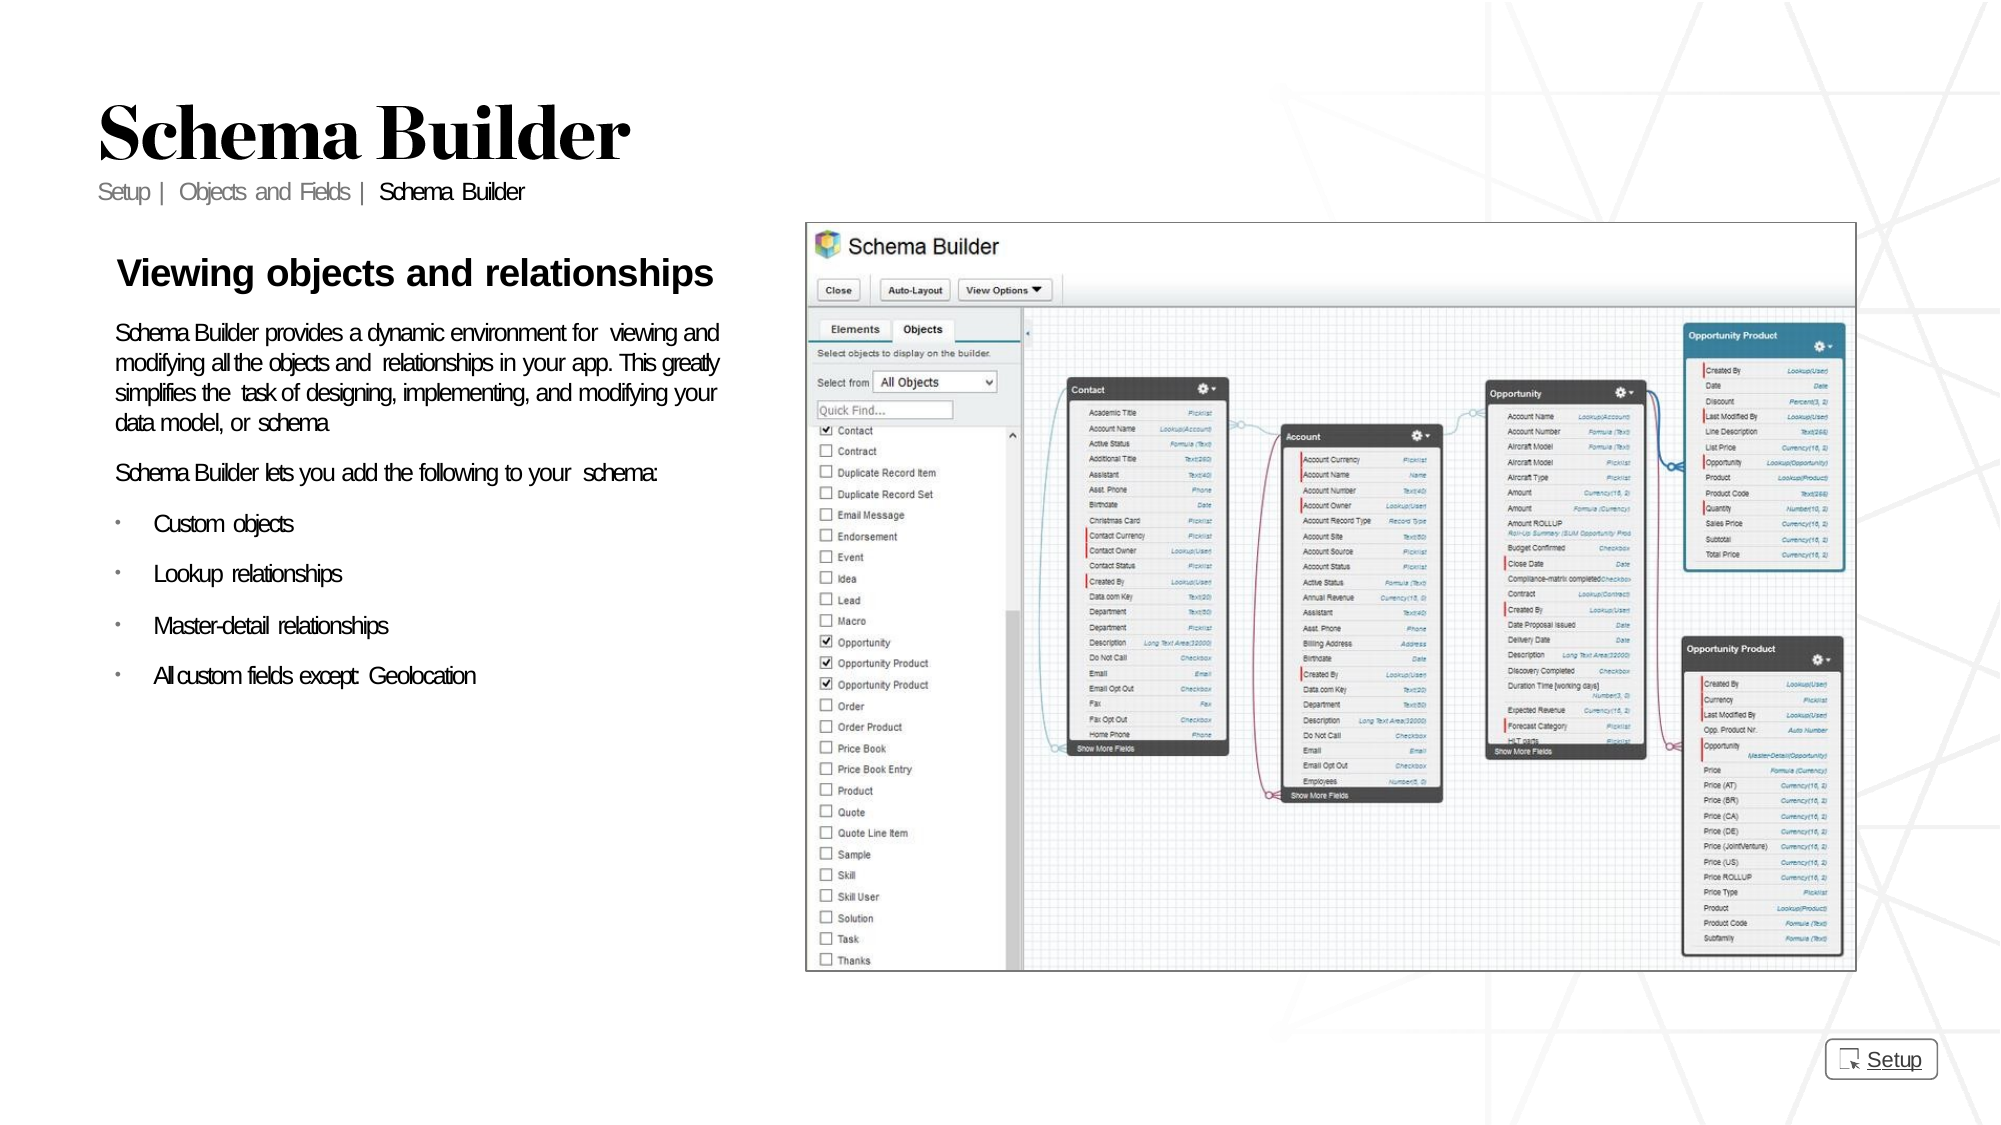

Setup | Objects and Fields | Schema Builder
# Viewing objects and relationships
Schema Builder provides a dynamic environment for  viewing and modifying all the objects and  relationships in your app. This greatly simplifies the  task of designing, implementing, and modifying your  data model, or schema
Schema Builder lets you add the following to your  schema:
Custom objects
Lookup relationships
Master-detail relationships
All custom fields except: Geolocation

Setup